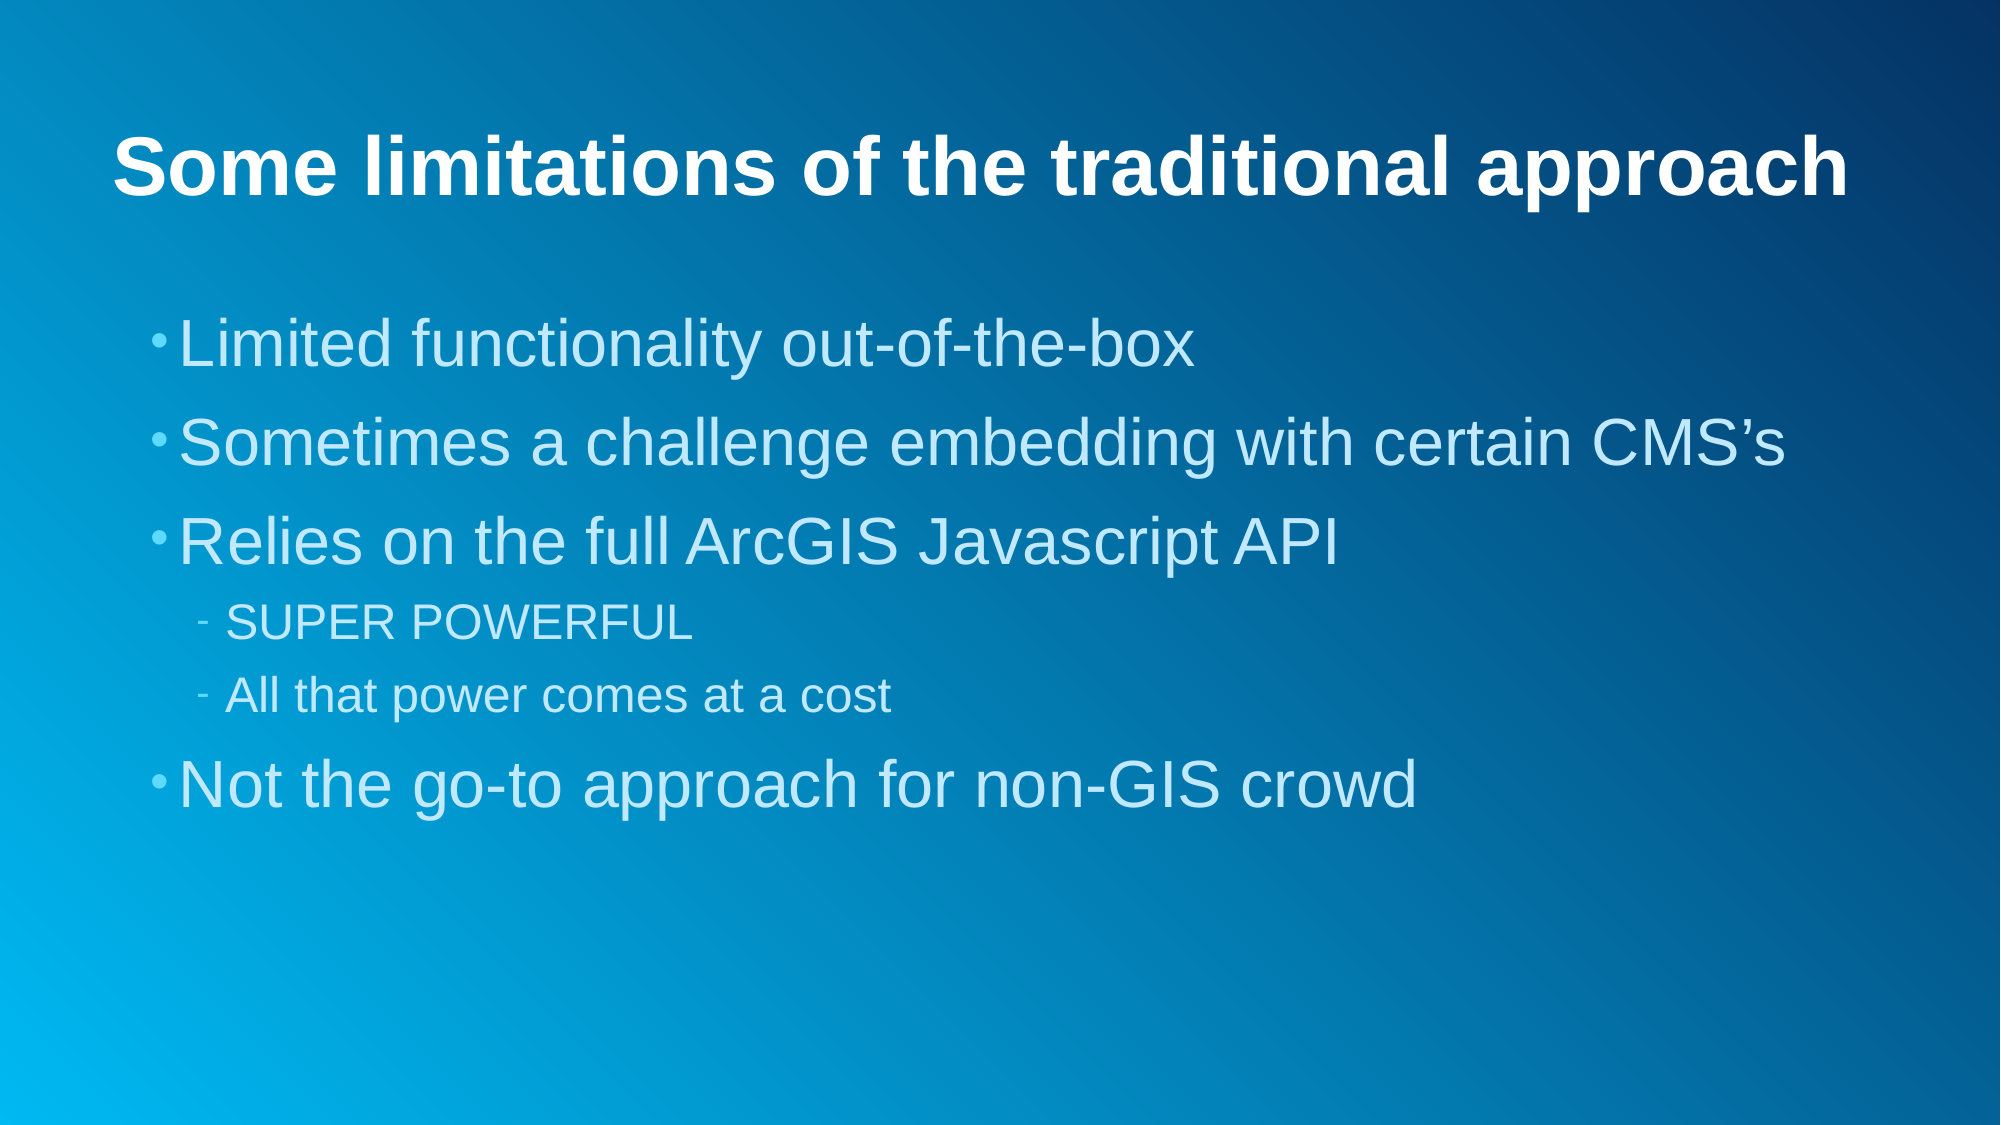

# Some limitations of the traditional approach
Limited functionality out-of-the-box
Sometimes a challenge embedding with certain CMS’s
Relies on the full ArcGIS Javascript API
SUPER POWERFUL
All that power comes at a cost
Not the go-to approach for non-GIS crowd